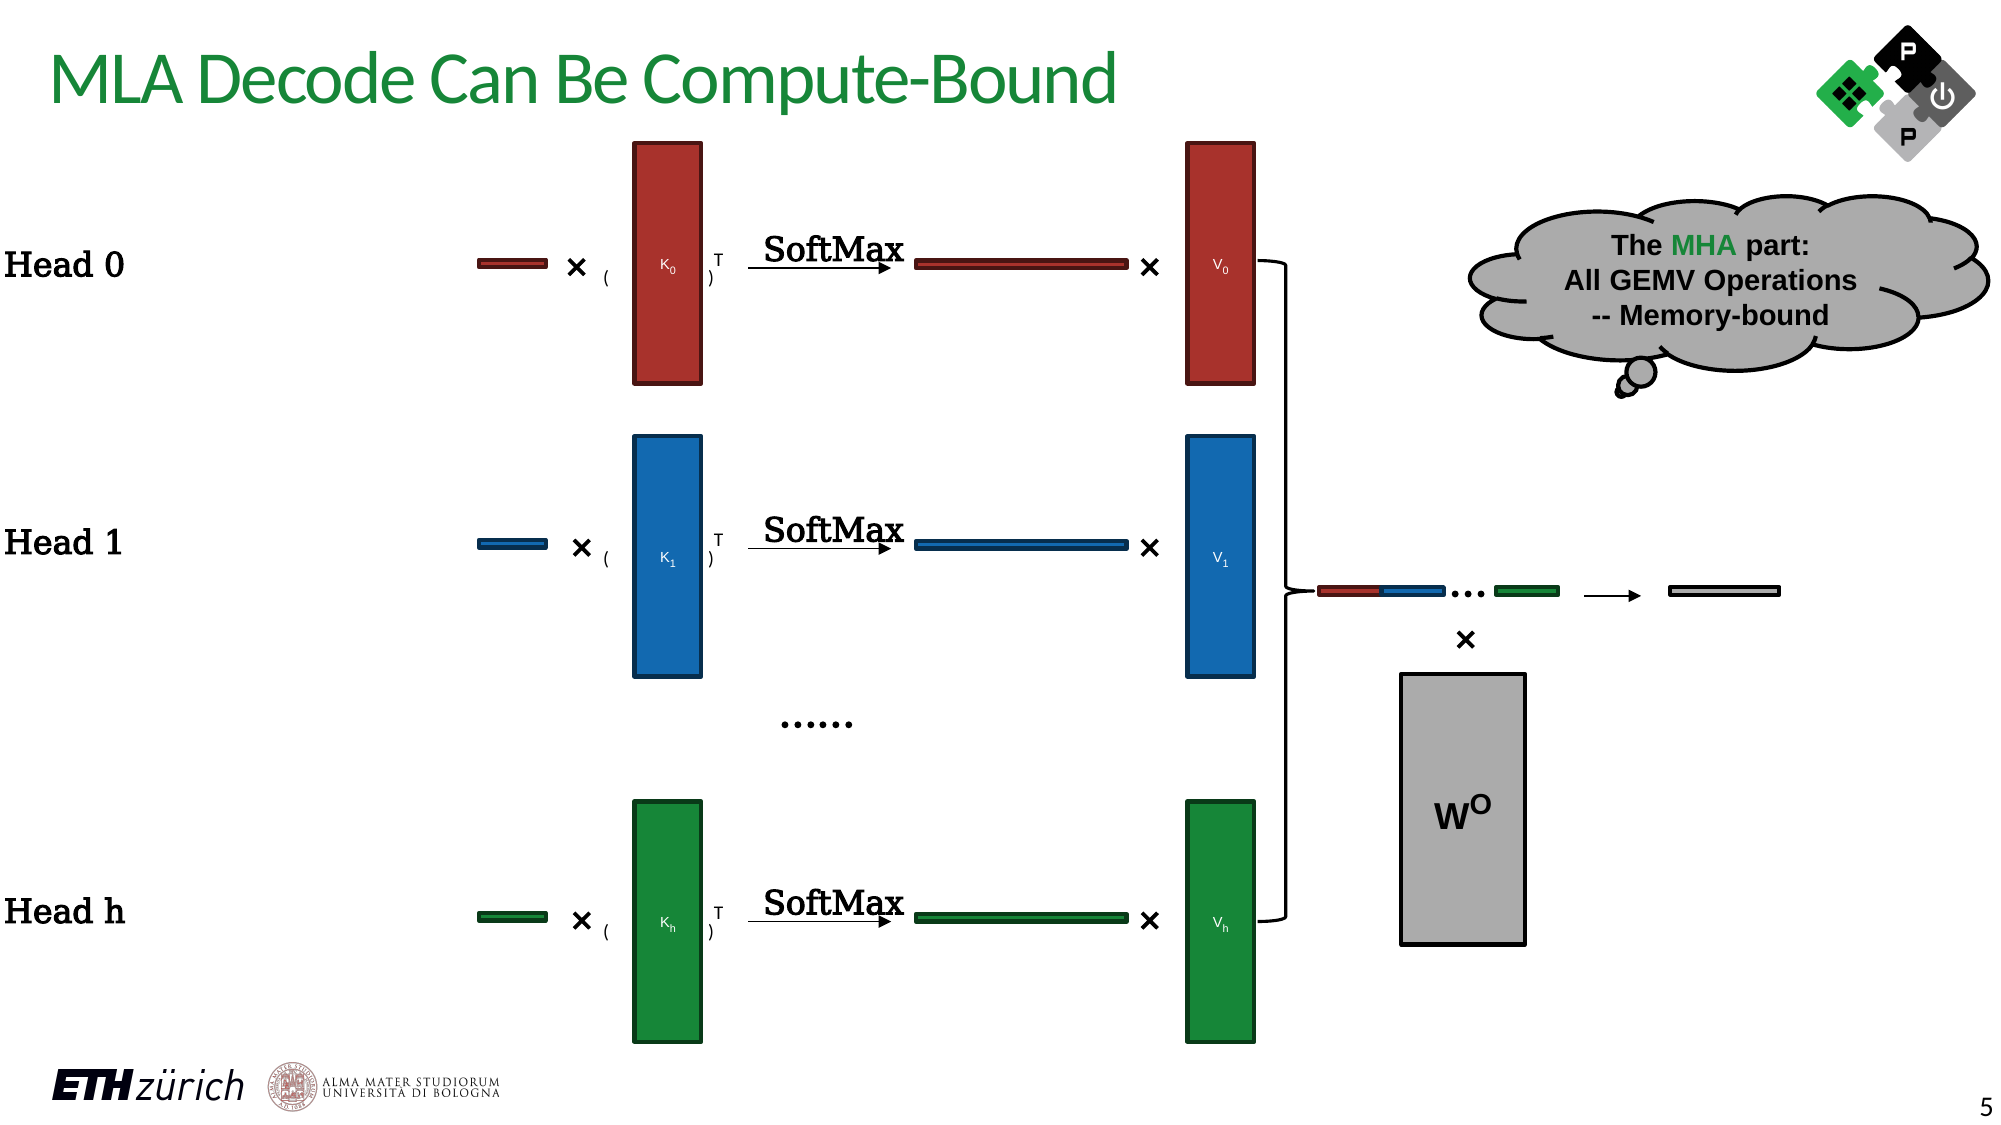

MLA Decode Can Be Compute-Bound
K0
V0
The MHA part:
All GEMV Operations
-- Memory-bound
SoftMax
Head 0
×
(
)T
×

K1
V1
SoftMax
Head 1
×
(
)T
×

…

×
WO
……
Kh
Vh
SoftMax
Head h
×
(
)T
×

5